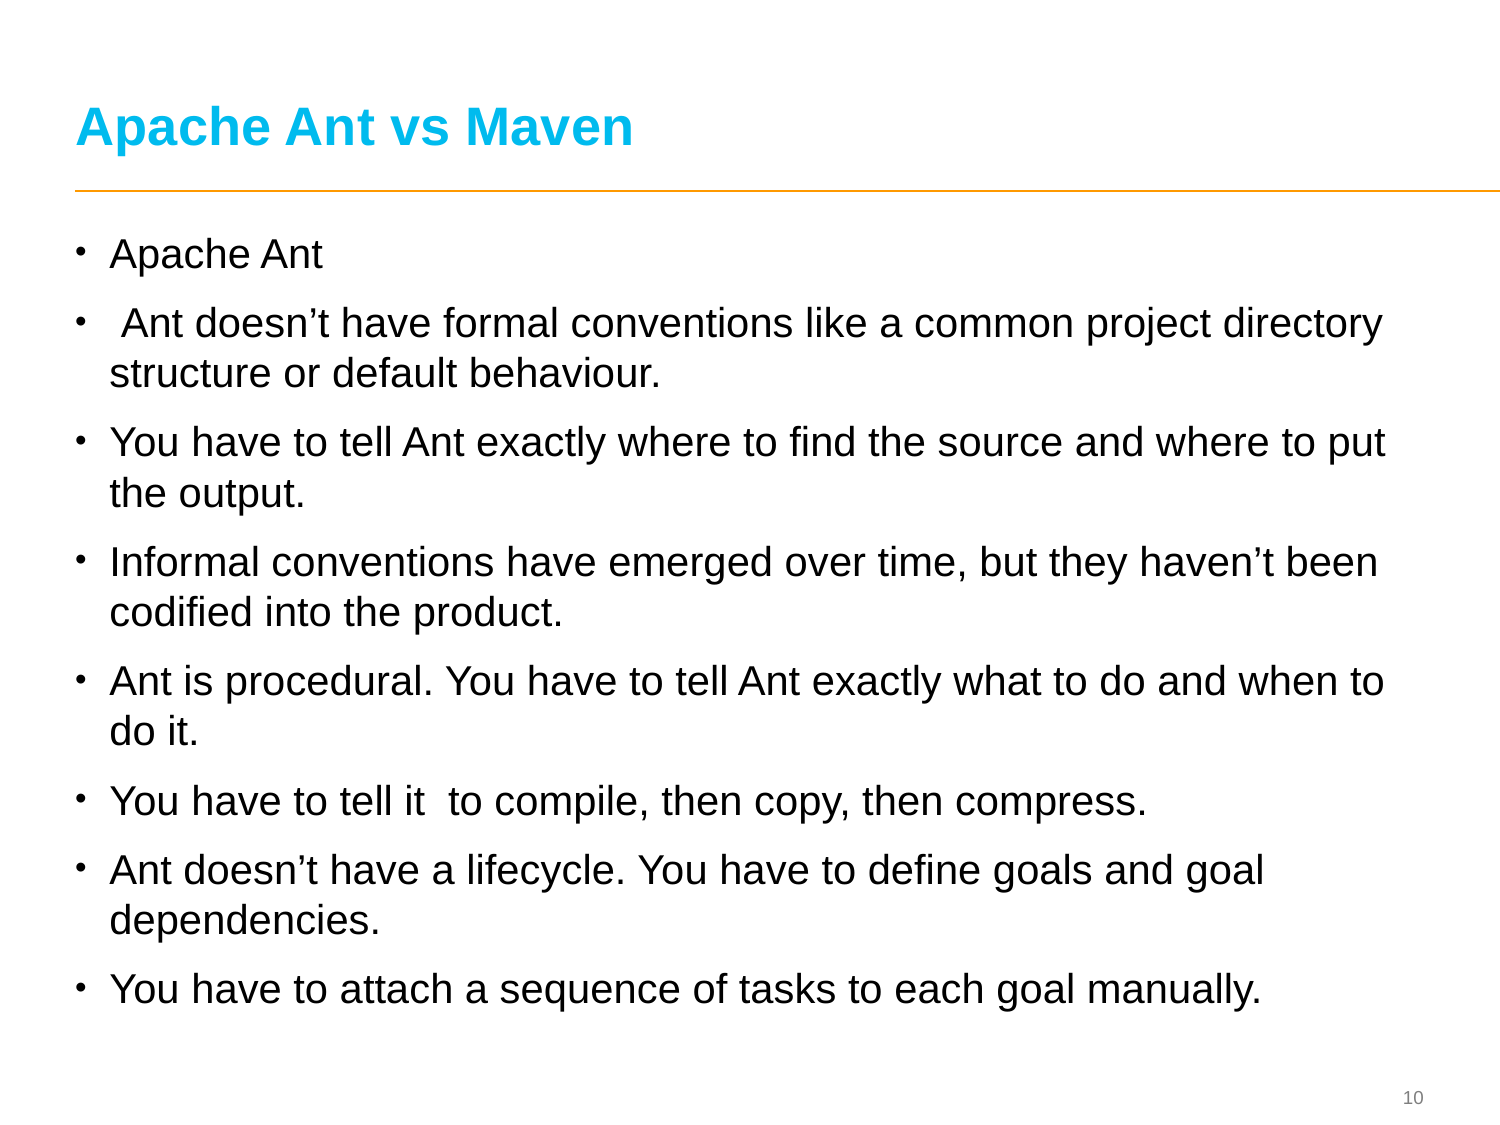

# Apache Ant vs Maven
Apache Ant
 Ant doesn’t have formal conventions like a common project directory structure or default behaviour.
You have to tell Ant exactly where to find the source and where to put the output.
Informal conventions have emerged over time, but they haven’t been codified into the product.
Ant is procedural. You have to tell Ant exactly what to do and when to do it.
You have to tell it  to compile, then copy, then compress.
Ant doesn’t have a lifecycle. You have to define goals and goal dependencies.
You have to attach a sequence of tasks to each goal manually.